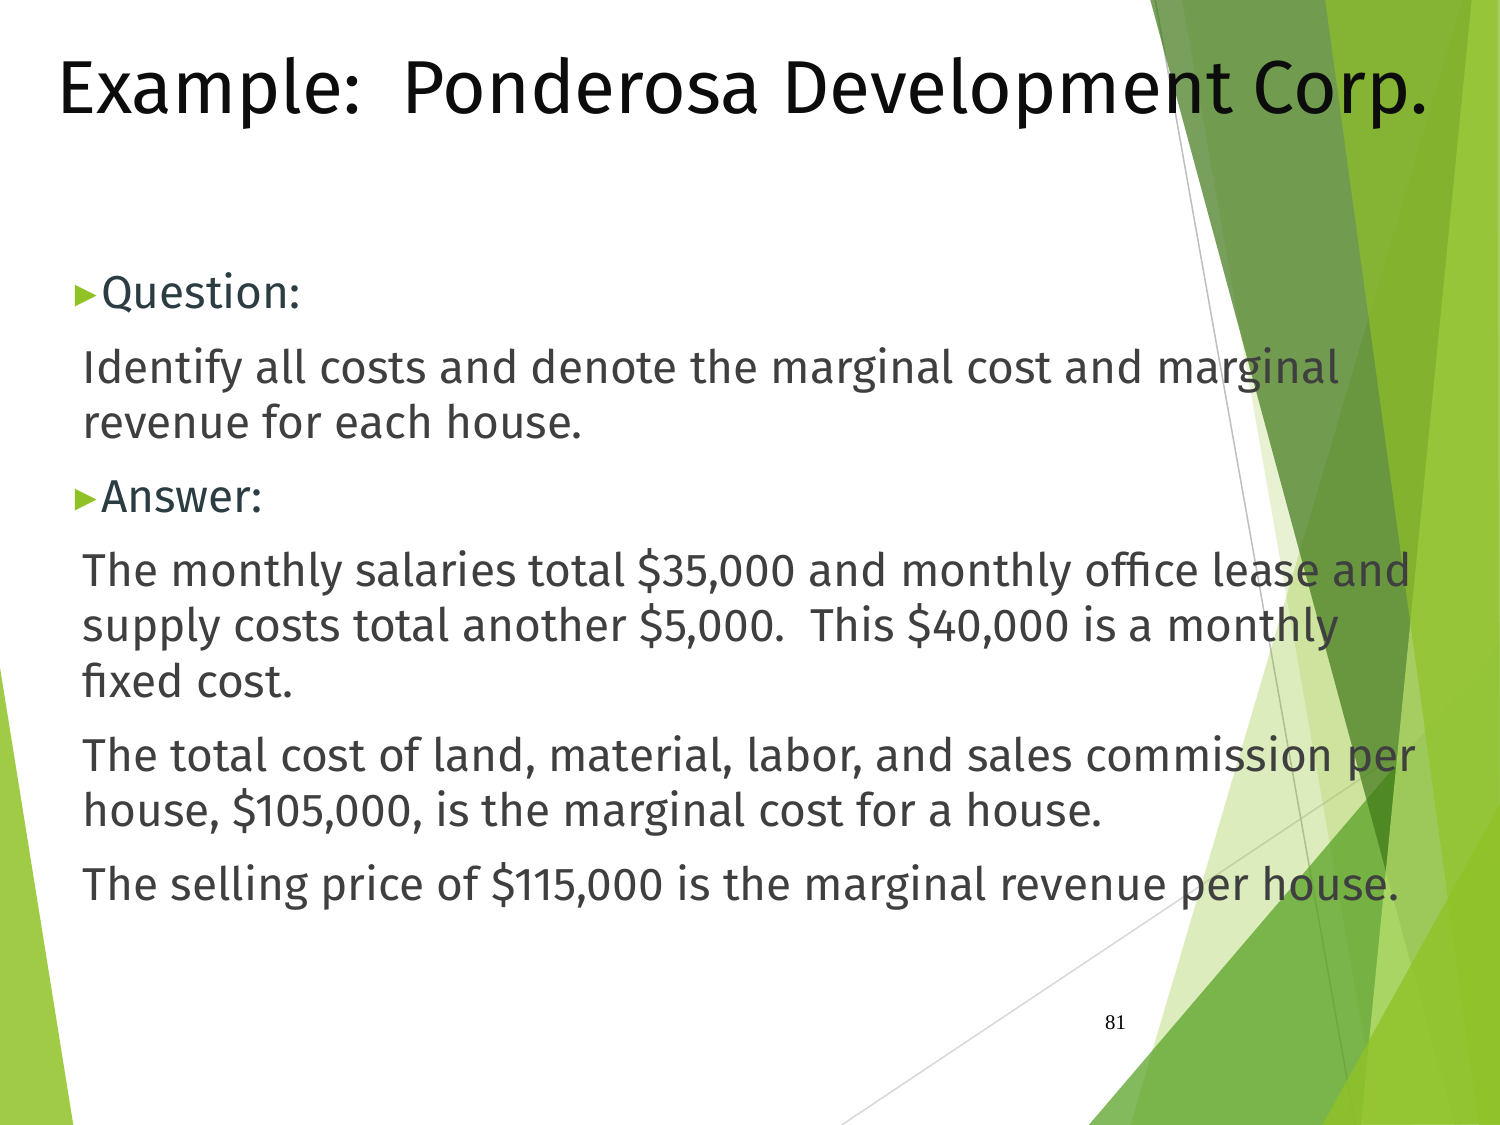

# Example:  Ponderosa Development Corp.
Question:
		Identify all costs and denote the marginal cost and marginal revenue for each house.
Answer:
		The monthly salaries total $35,000 and monthly office lease and supply costs total another $5,000.  This $40,000 is a monthly fixed cost.
		The total cost of land, material, labor, and sales commission per house, $105,000, is the marginal cost for a house.
		The selling price of $115,000 is the marginal revenue per house.
81